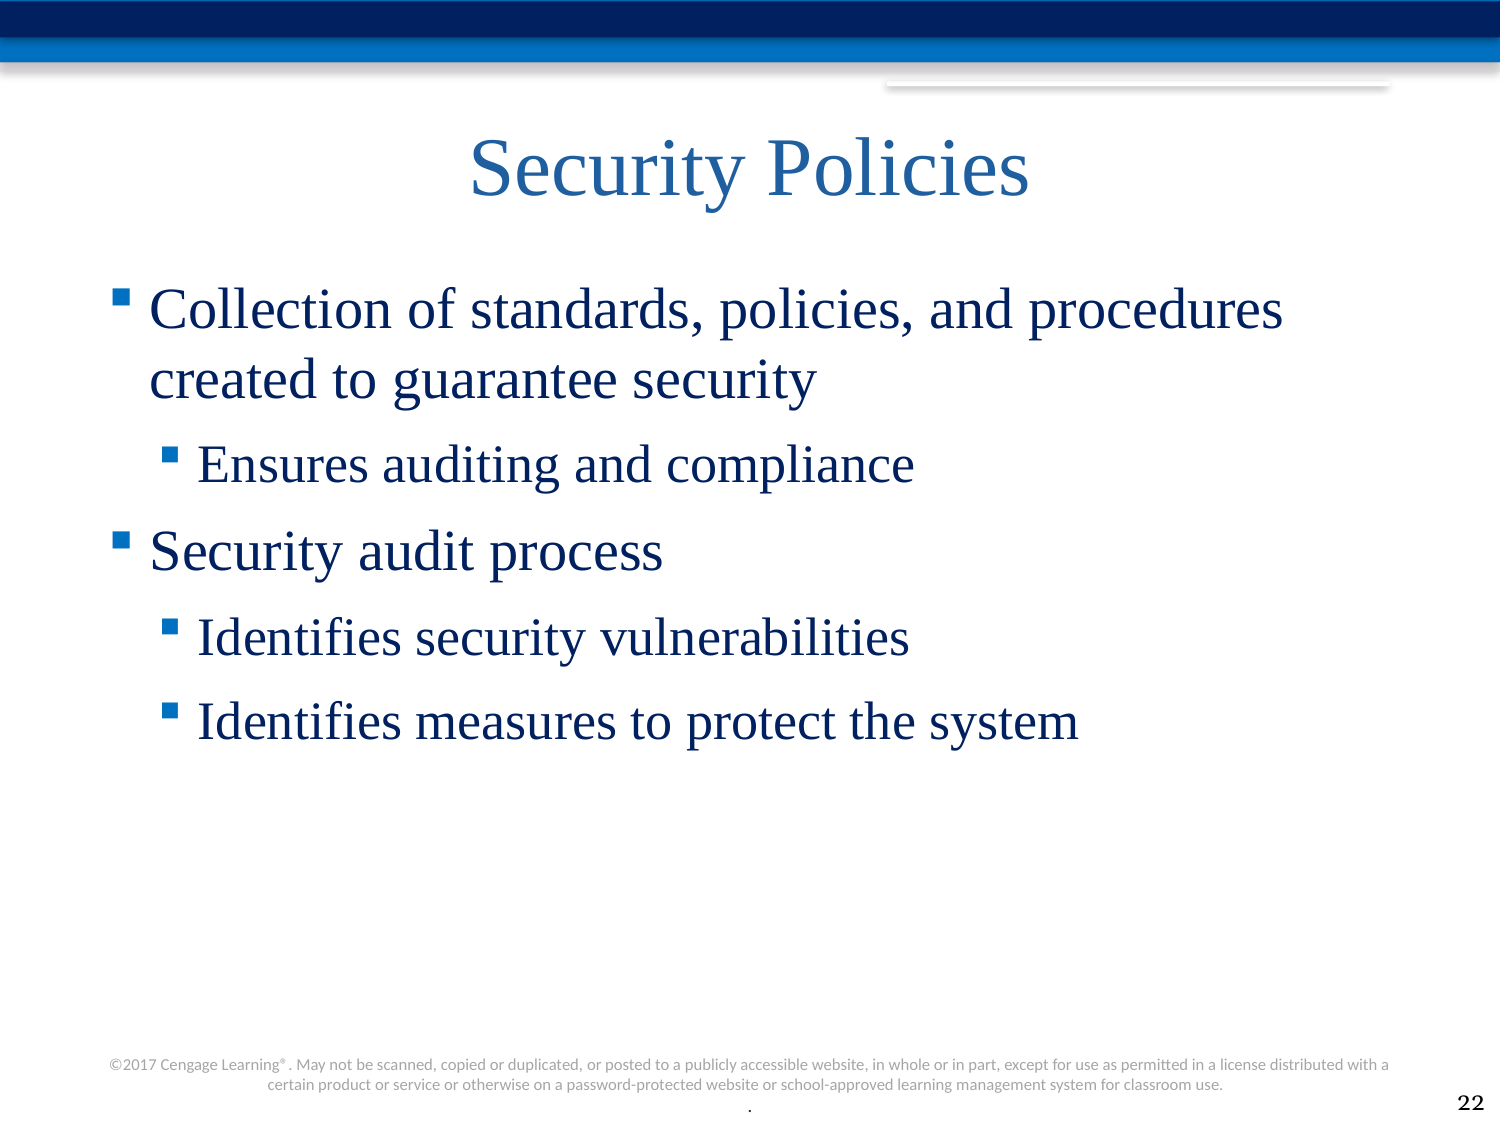

# Security Policies
Collection of standards, policies, and procedures created to guarantee security
Ensures auditing and compliance
Security audit process
Identifies security vulnerabilities
Identifies measures to protect the system
22